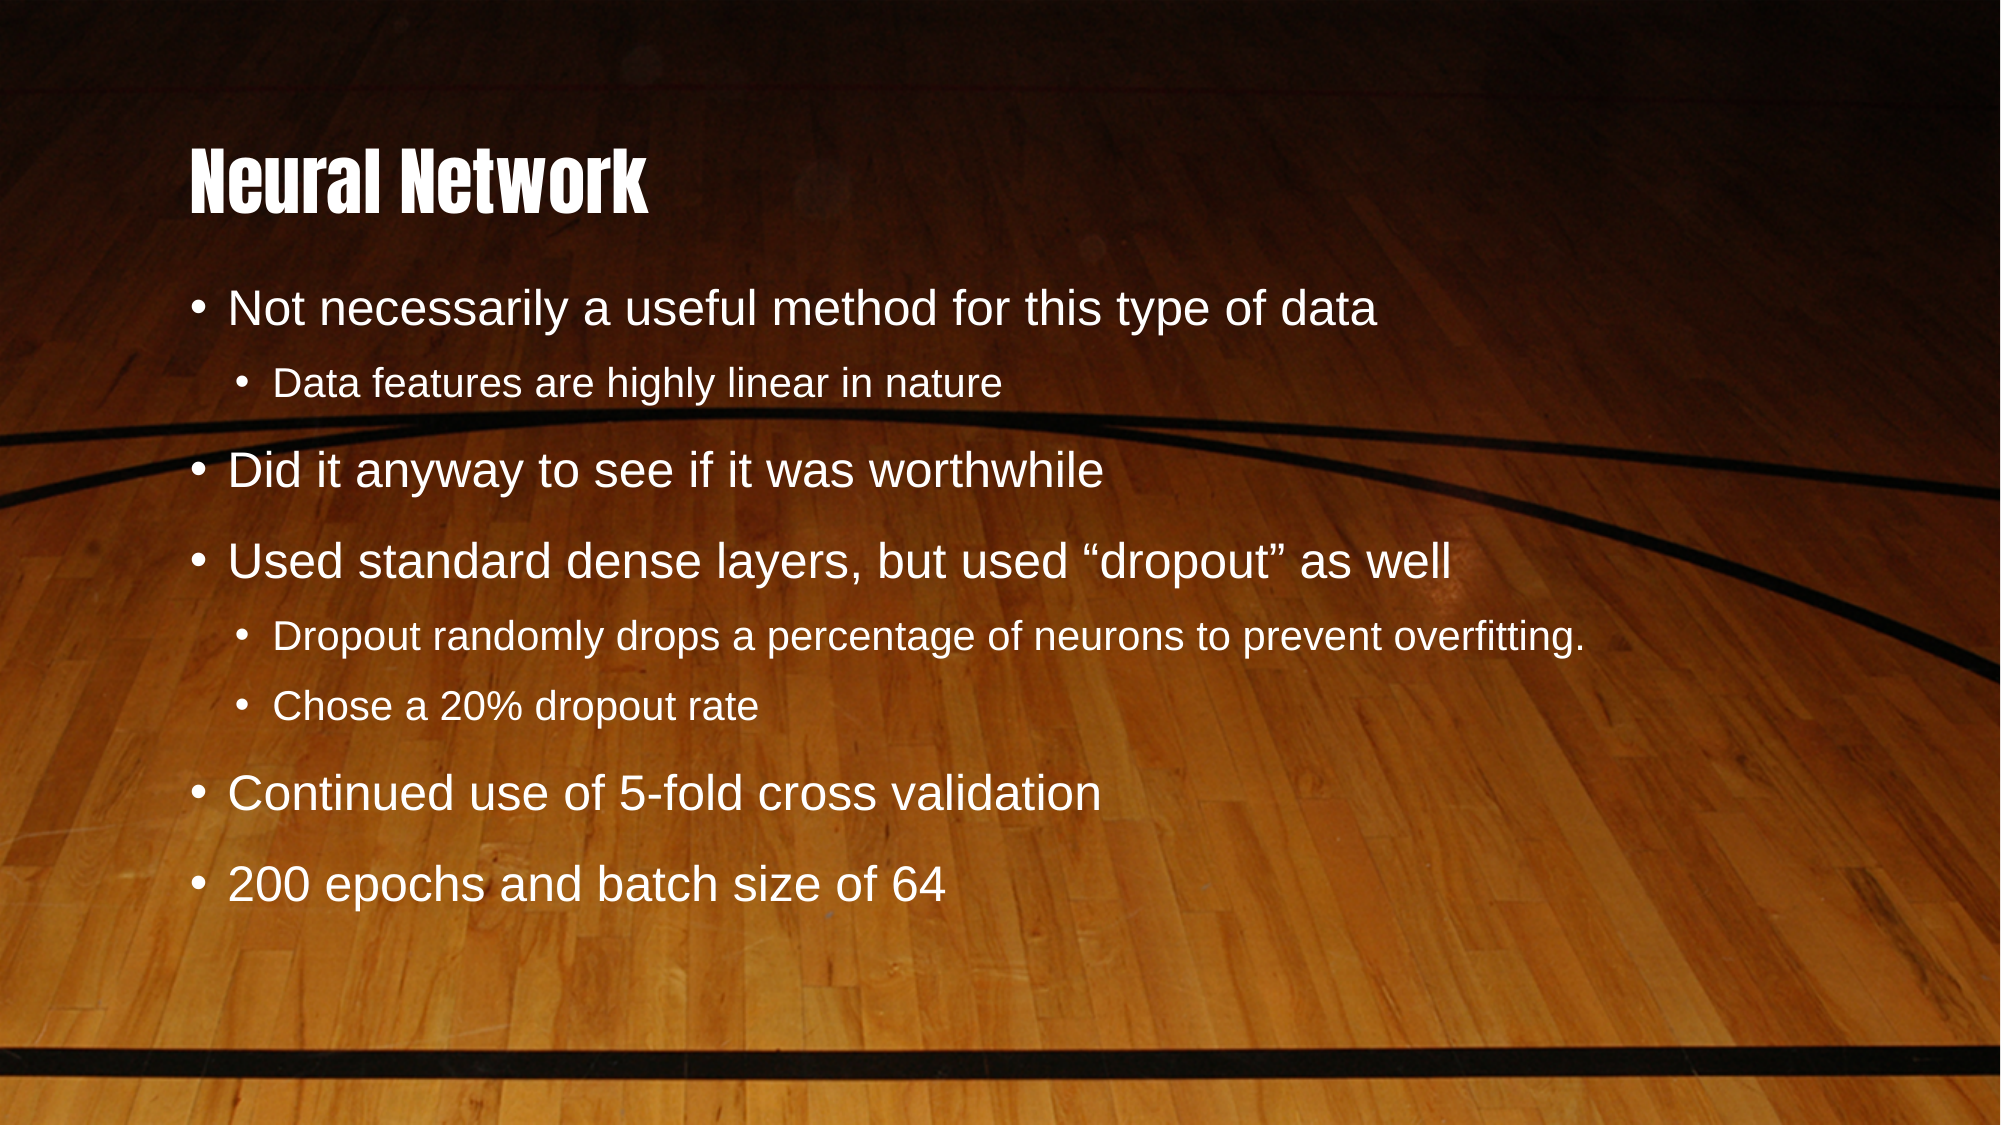

# Neural Network
Not necessarily a useful method for this type of data
Data features are highly linear in nature
Did it anyway to see if it was worthwhile
Used standard dense layers, but used “dropout” as well
Dropout randomly drops a percentage of neurons to prevent overfitting.
Chose a 20% dropout rate
Continued use of 5-fold cross validation
200 epochs and batch size of 64